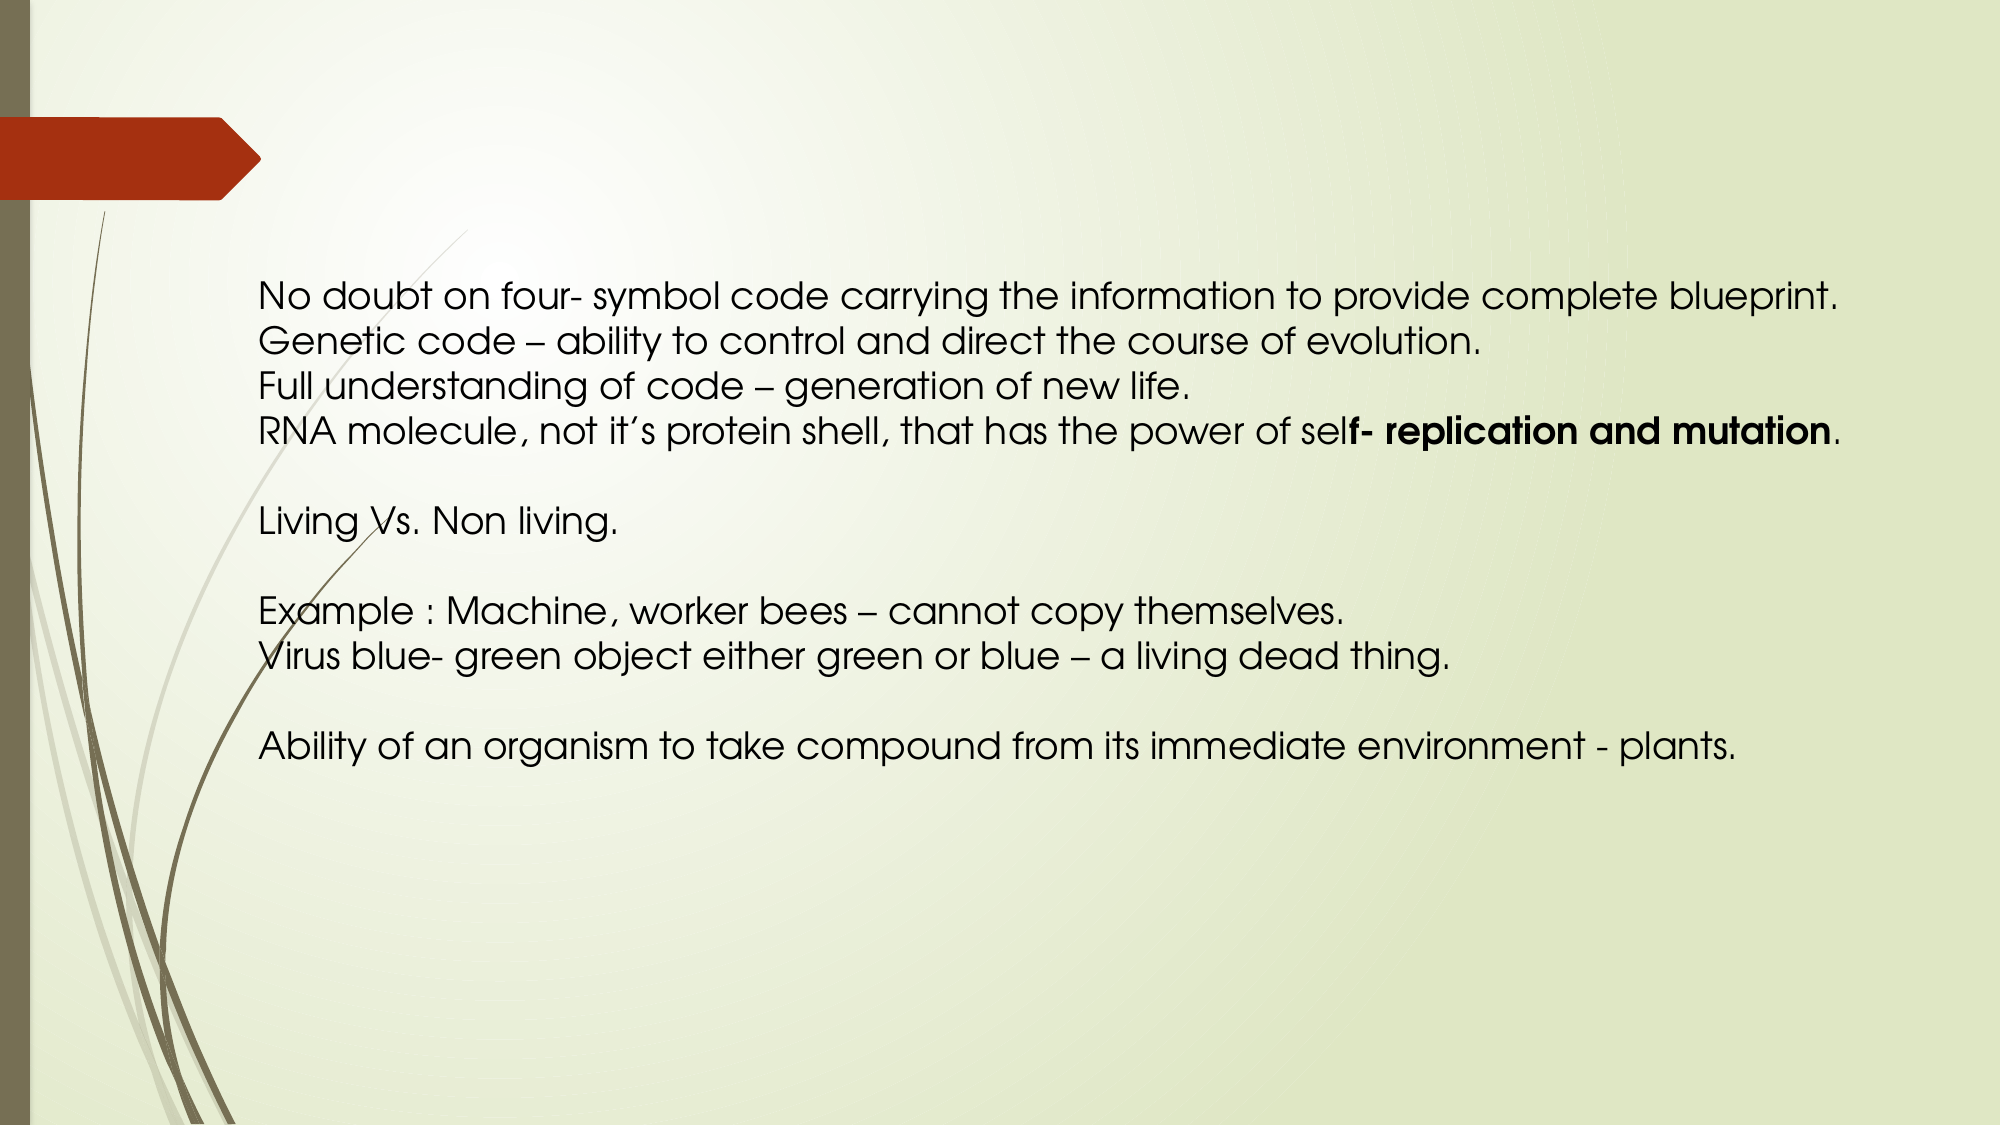

No doubt on four- symbol code carrying the information to provide complete blueprint.
Genetic code – ability to control and direct the course of evolution.
Full understanding of code – generation of new life.
RNA molecule, not it’s protein shell, that has the power of self- replication and mutation.

Living Vs. Non living.

Example : Machine, worker bees – cannot copy themselves.
Virus blue- green object either green or blue – a living dead thing.

Ability of an organism to take compound from its immediate environment - plants.